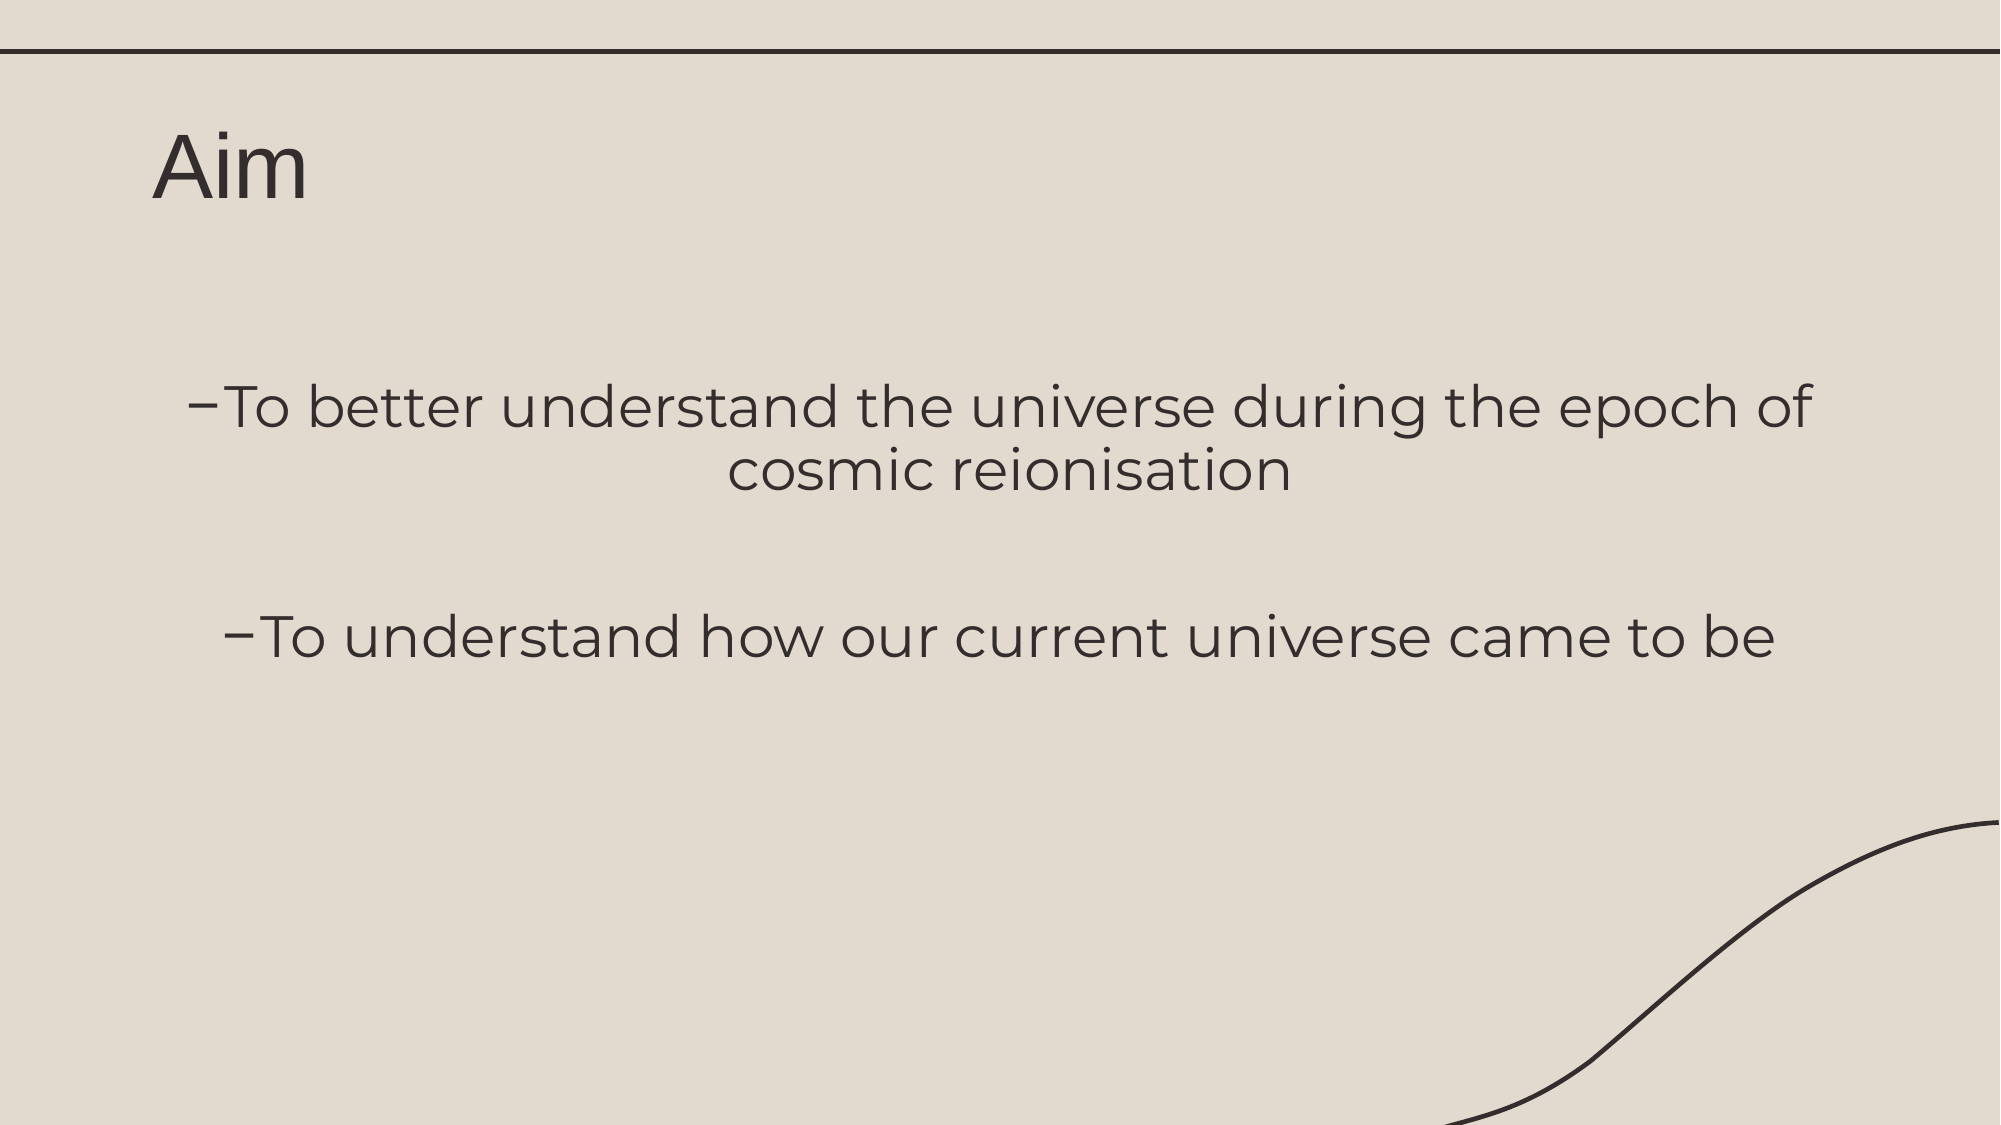

# Aim
To better understand the universe during the epoch of cosmic reionisation

To understand how our current universe came to be